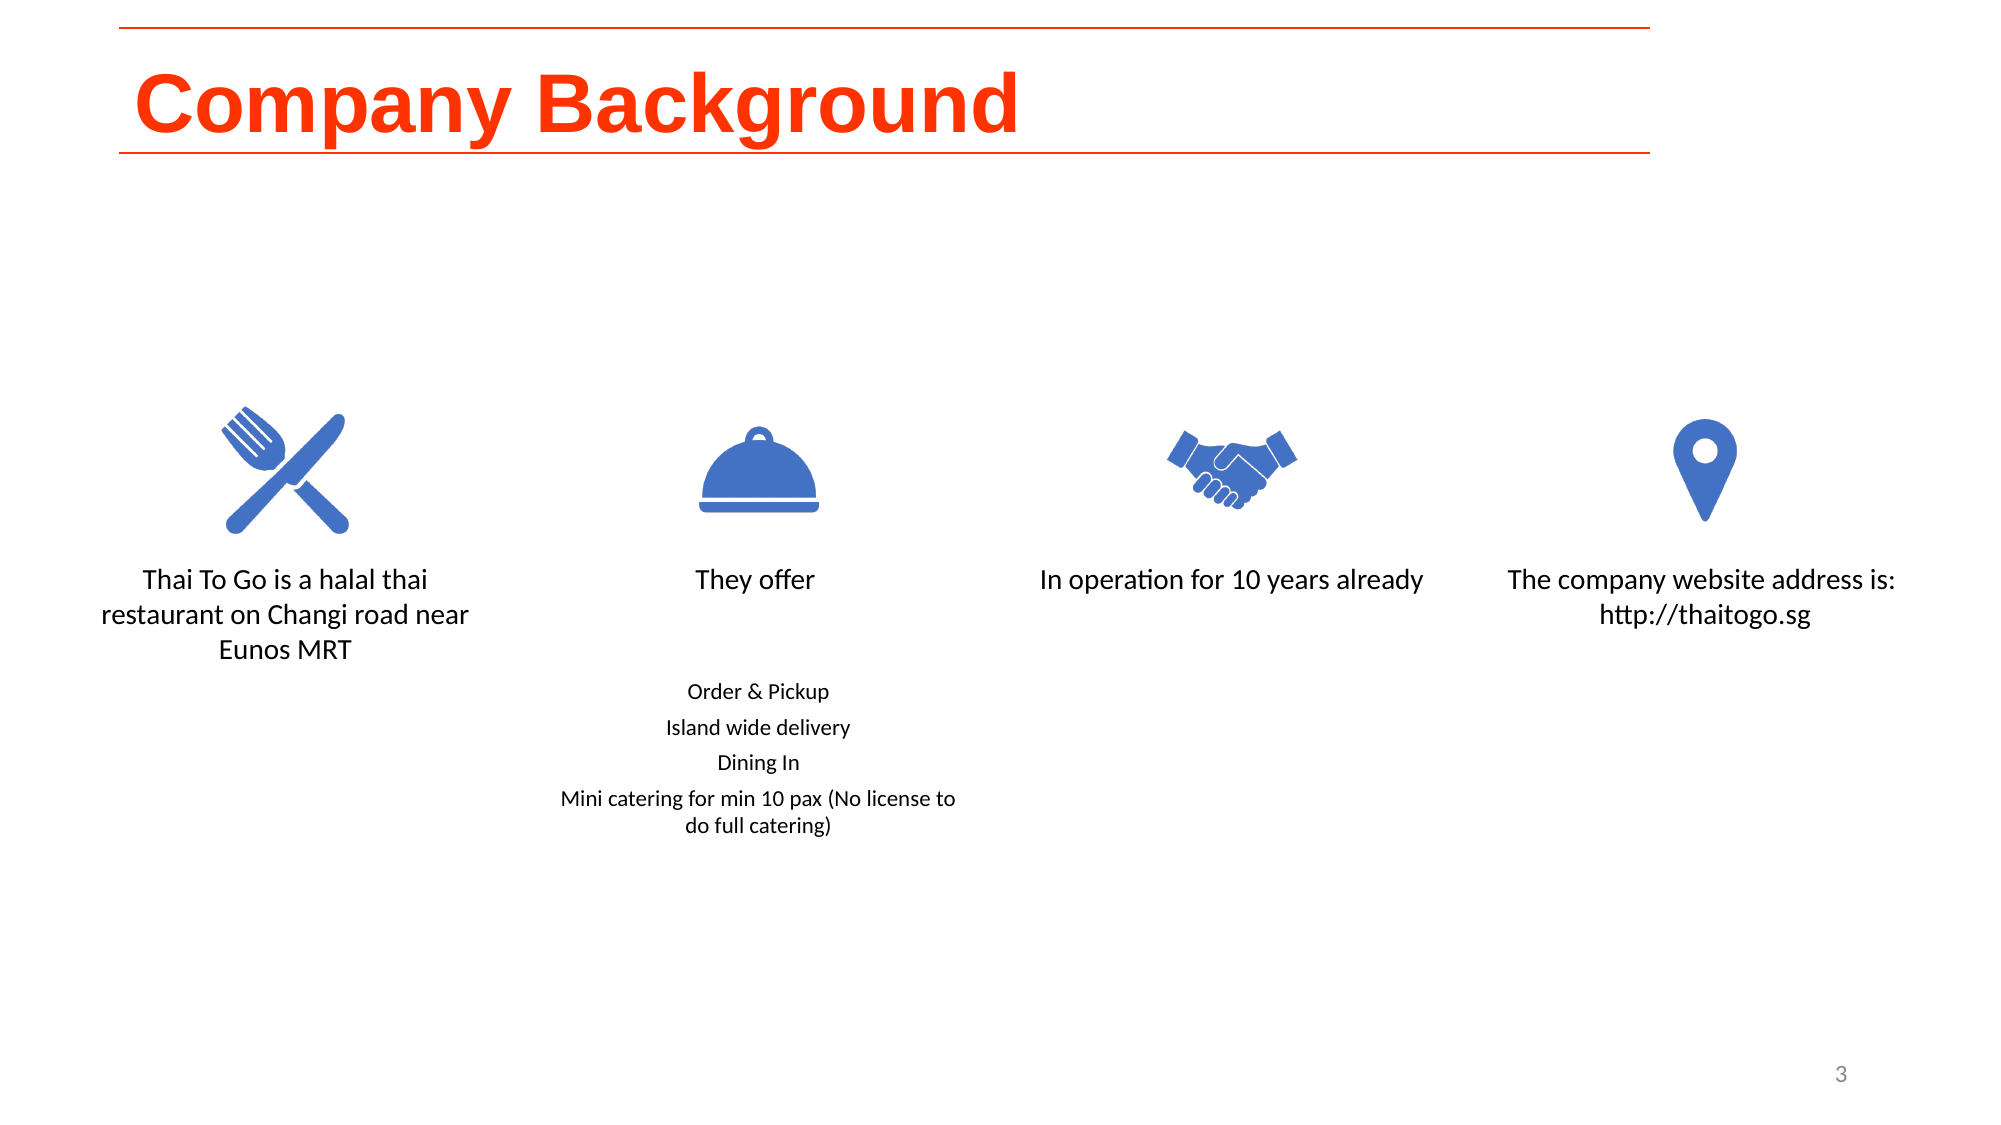

Company Background

Thai To Go is a halal thai restaurant on Changi road near Eunos MRT

They offer

In operation for 10 years already

The company website address is:  http://thaitogo.sg

Order & Pickup
Island wide delivery
Dining In
Mini catering for min 10 pax (No license to do full catering)

3